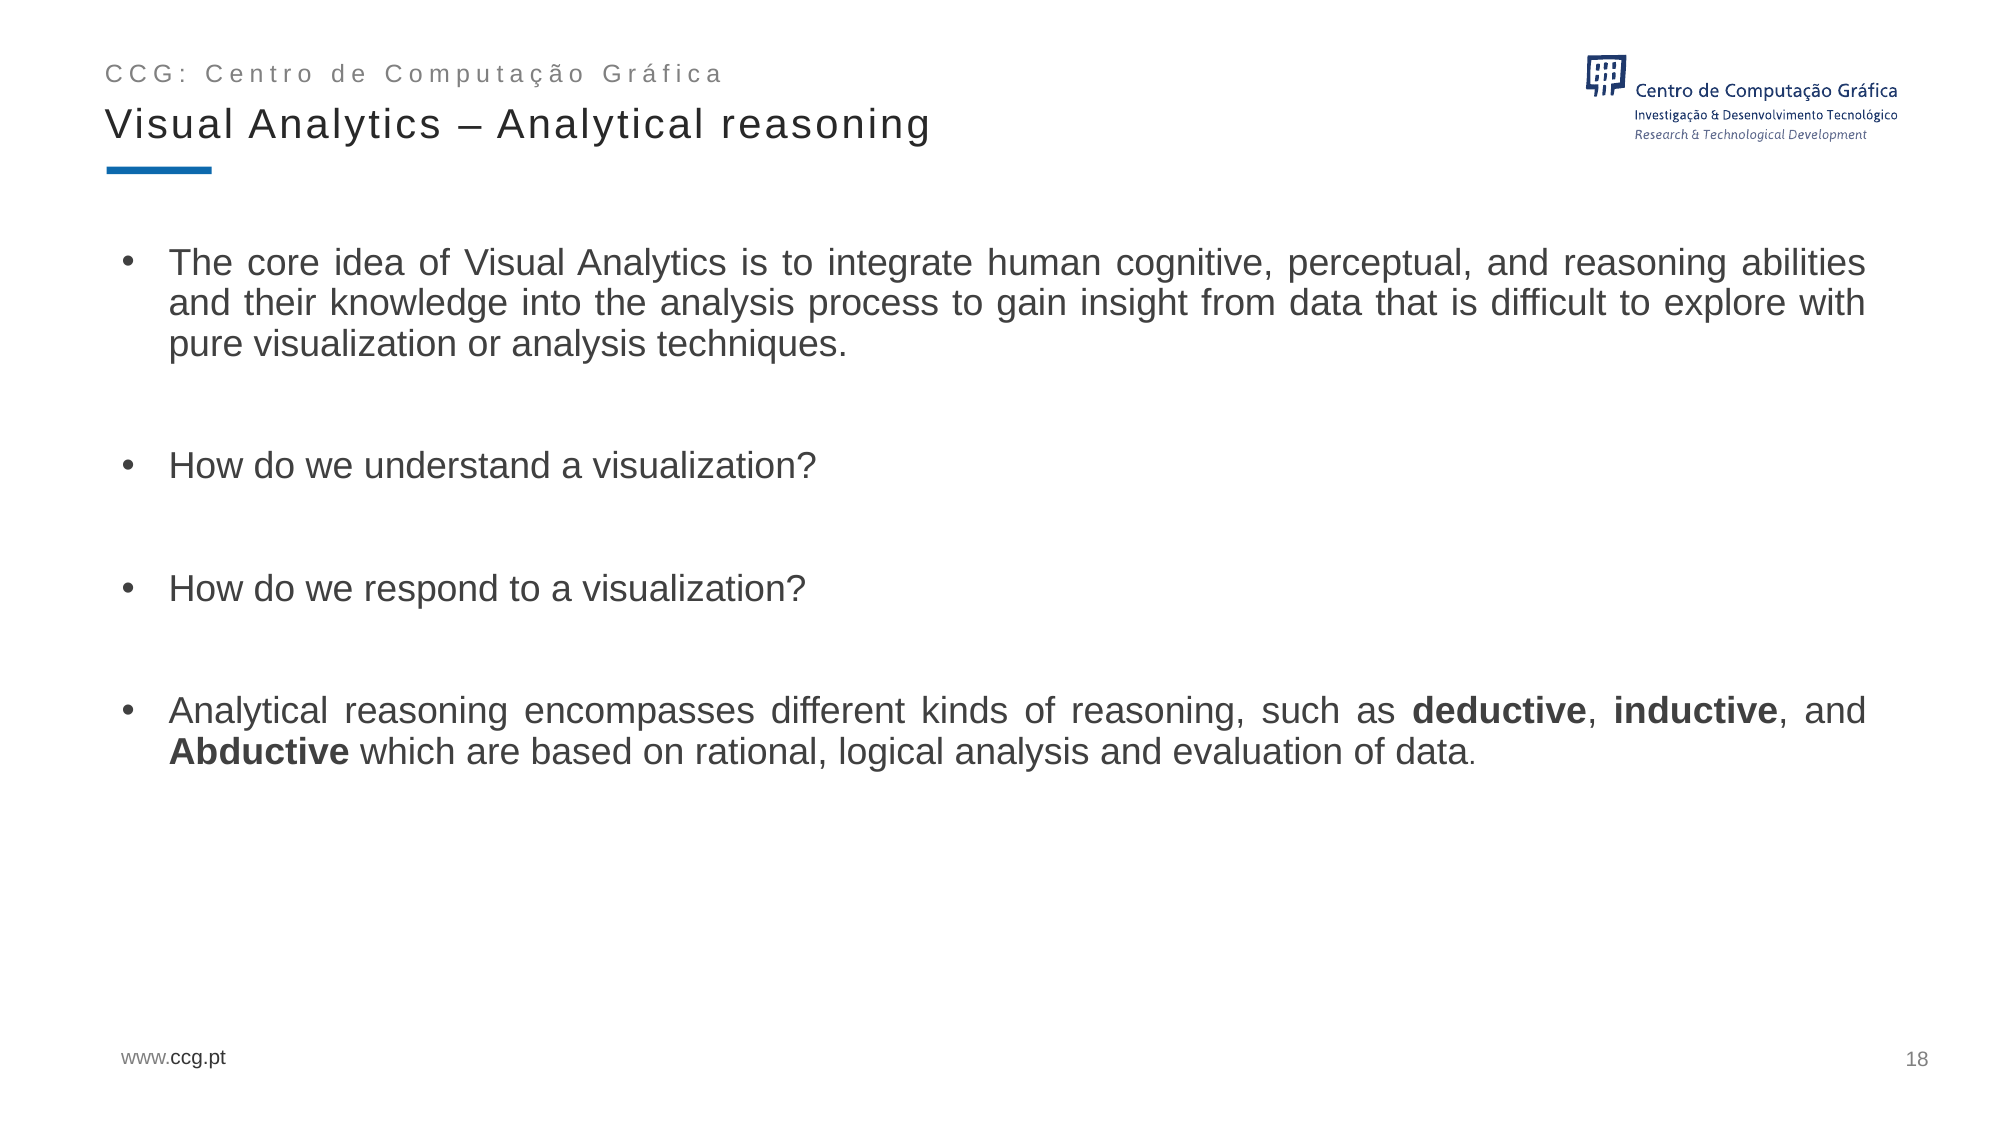

Visual Analytics – Analytical reasoning
The core idea of Visual Analytics is to integrate human cognitive, perceptual, and reasoning abilities and their knowledge into the analysis process to gain insight from data that is difficult to explore with pure visualization or analysis techniques.

How do we understand a visualization?

How do we respond to a visualization?

Analytical reasoning encompasses different kinds of reasoning, such as deductive, inductive, and Abductive which are based on rational, logical analysis and evaluation of data.
18